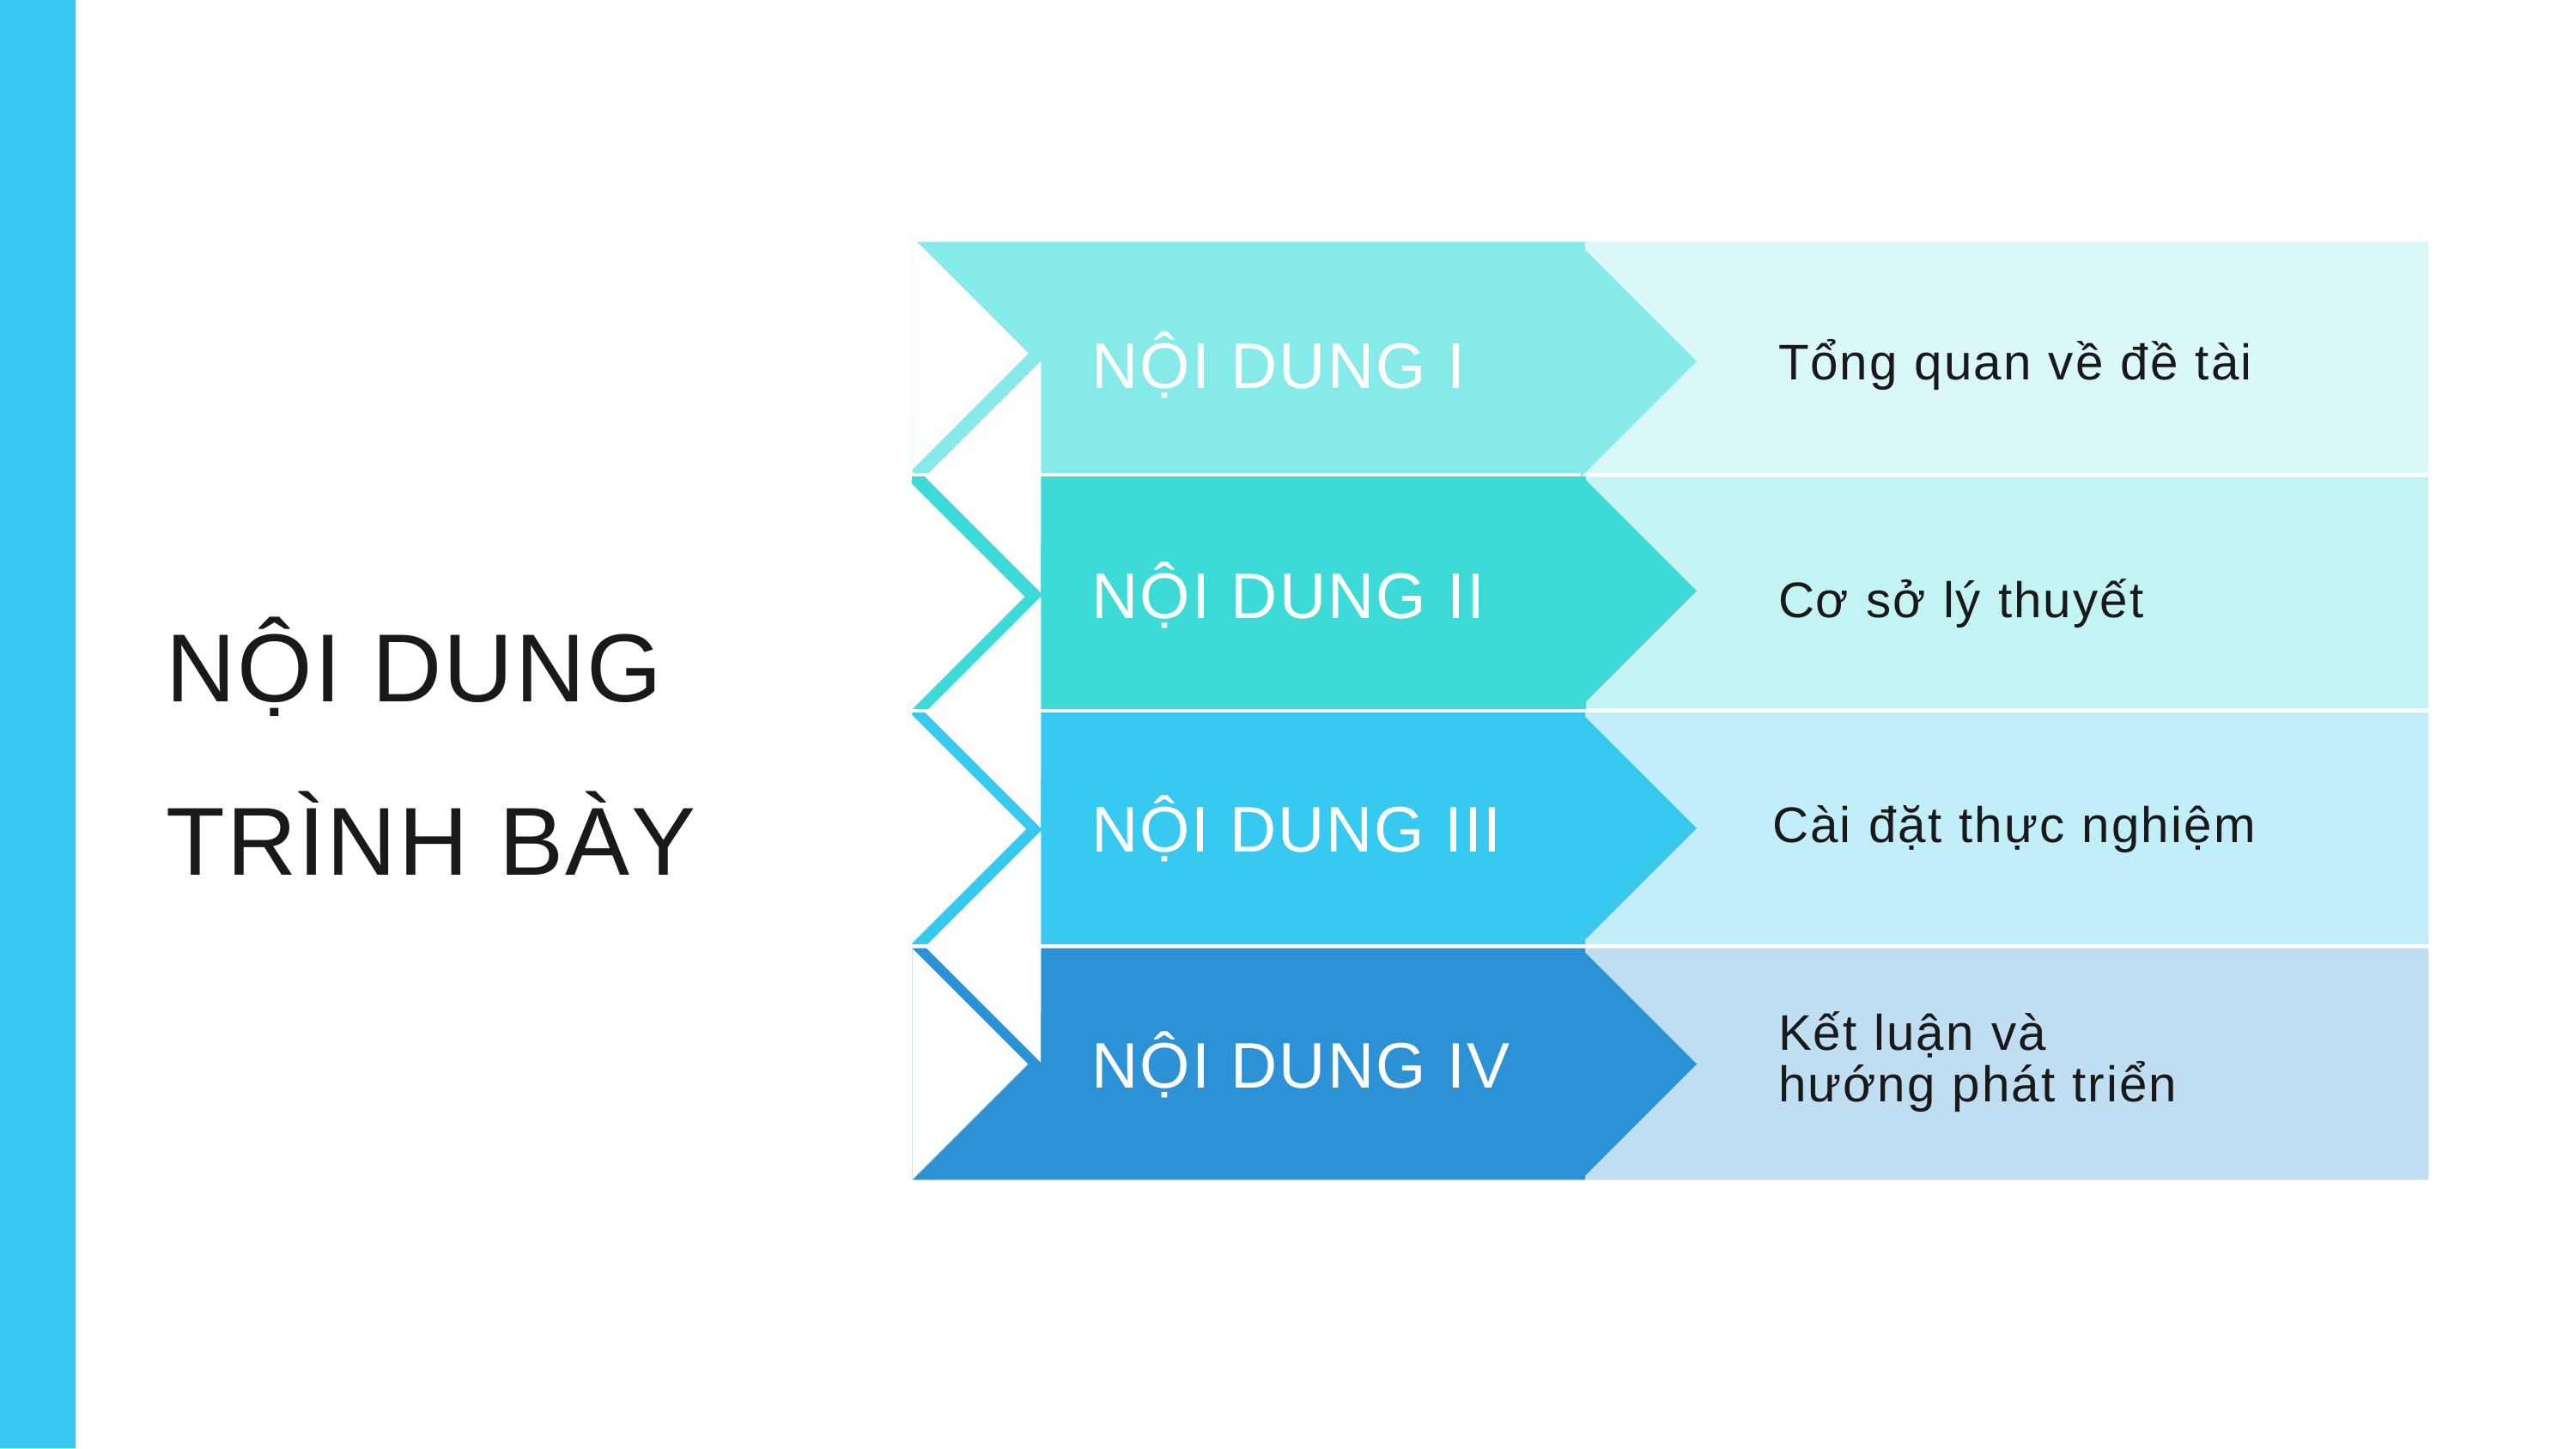

Tổng quan về đề tài
NỘI DUNG I

NỘI DUNG TRÌNH BÀY
NỘI DUNG II
Cơ sở lý thuyết

03
Cài đặt thực nghiệm
NỘI DUNG III

Kết luận và
hướng phát triển
04
NỘI DUNG IV